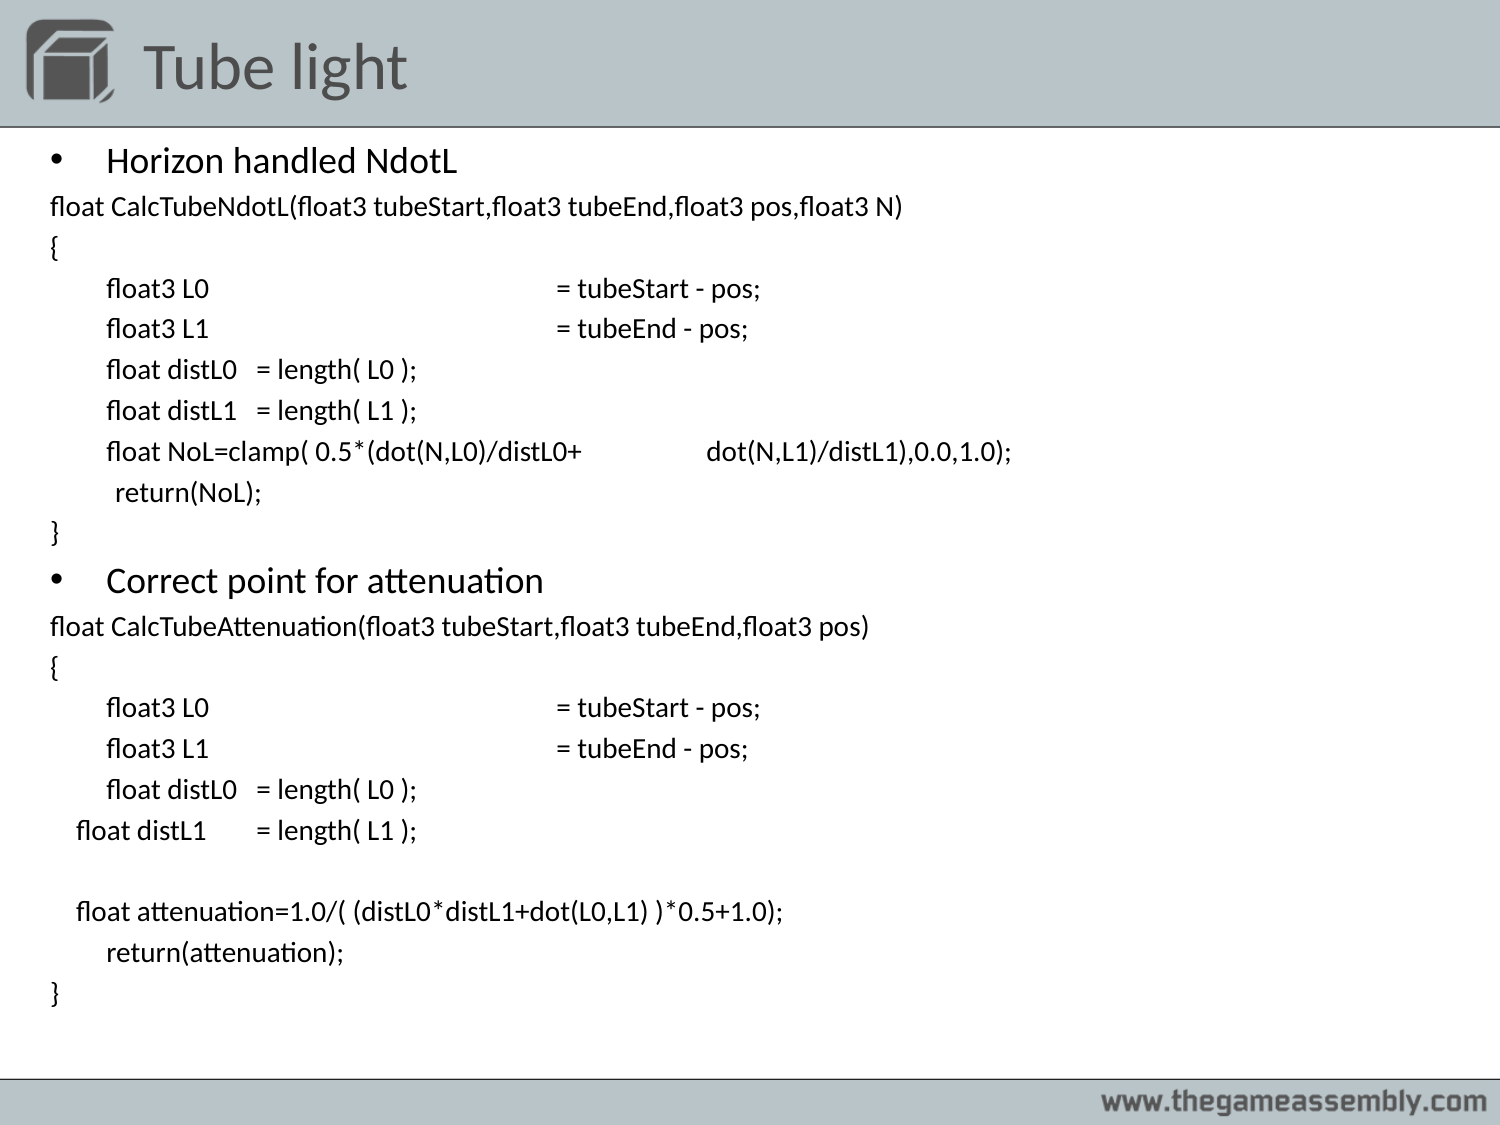

# Tube light
Horizon handled NdotL
float CalcTubeNdotL(float3 tubeStart,float3 tubeEnd,float3 pos,float3 N)
{
	float3 L0			= tubeStart - pos;
	float3 L1			= tubeEnd - pos;
	float distL0	= length( L0 );
	float distL1	= length( L1 );
	float NoL=clamp( 0.5*(dot(N,L0)/distL0+	dot(N,L1)/distL1),0.0,1.0);
          return(NoL);
}
Correct point for attenuation
float CalcTubeAttenuation(float3 tubeStart,float3 tubeEnd,float3 pos)
{
	float3 L0			= tubeStart - pos;
	float3 L1			= tubeEnd - pos;
   	float distL0	= length( L0 );
    float distL1	= length( L1 );

    float attenuation=1.0/( (distL0*distL1+dot(L0,L1) )*0.5+1.0);
	return(attenuation);
}